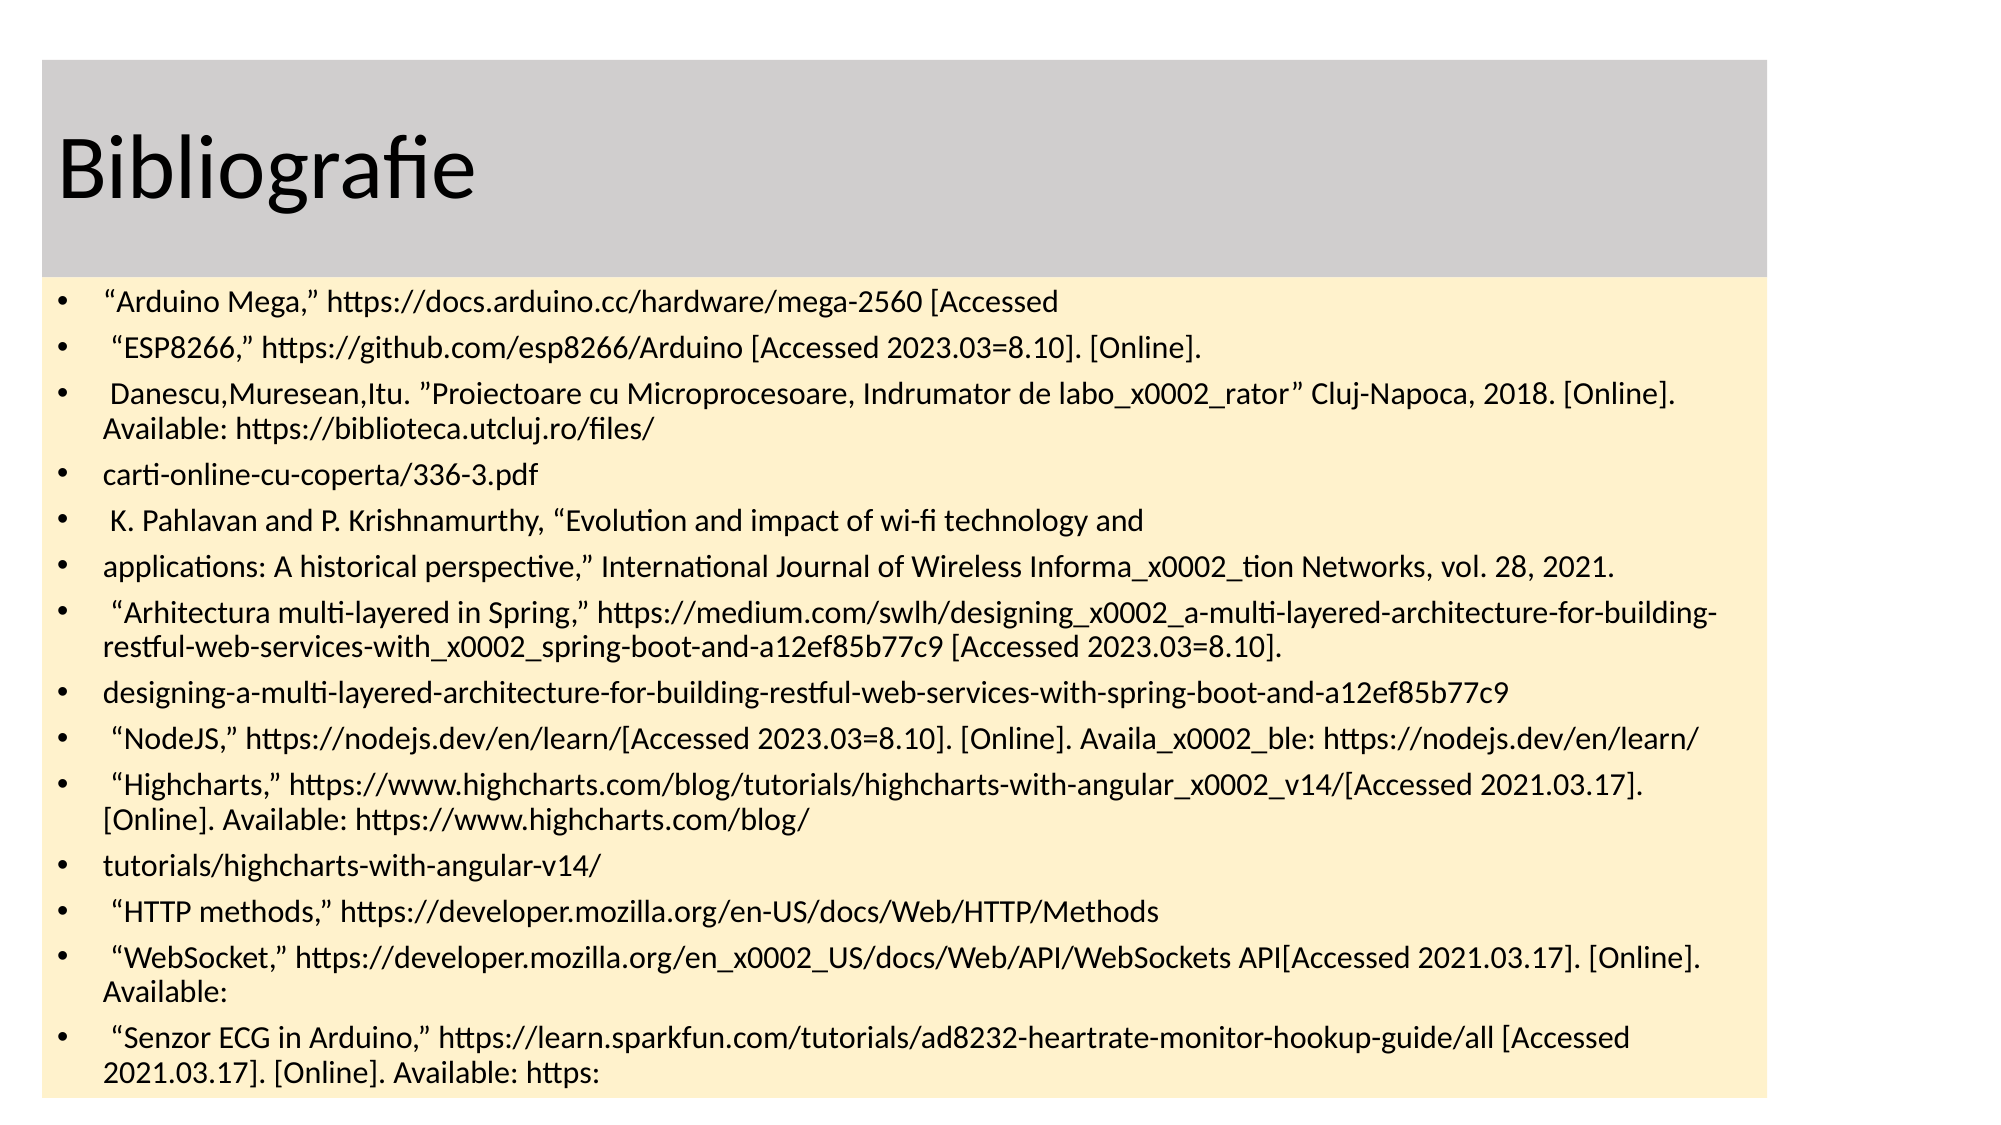

# Bibliografie
“Arduino Mega,” https://docs.arduino.cc/hardware/mega-2560 [Accessed
 “ESP8266,” https://github.com/esp8266/Arduino [Accessed 2023.03=8.10]. [Online].
 Danescu,Muresean,Itu. ”Proiectoare cu Microprocesoare, Indrumator de labo_x0002_rator” Cluj-Napoca, 2018. [Online]. Available: https://biblioteca.utcluj.ro/files/
carti-online-cu-coperta/336-3.pdf
 K. Pahlavan and P. Krishnamurthy, “Evolution and impact of wi-fi technology and
applications: A historical perspective,” International Journal of Wireless Informa_x0002_tion Networks, vol. 28, 2021.
 “Arhitectura multi-layered in Spring,” https://medium.com/swlh/designing_x0002_a-multi-layered-architecture-for-building-restful-web-services-with_x0002_spring-boot-and-a12ef85b77c9 [Accessed 2023.03=8.10].
designing-a-multi-layered-architecture-for-building-restful-web-services-with-spring-boot-and-a12ef85b77c9
 “NodeJS,” https://nodejs.dev/en/learn/[Accessed 2023.03=8.10]. [Online]. Availa_x0002_ble: https://nodejs.dev/en/learn/
 “Highcharts,” https://www.highcharts.com/blog/tutorials/highcharts-with-angular_x0002_v14/[Accessed 2021.03.17]. [Online]. Available: https://www.highcharts.com/blog/
tutorials/highcharts-with-angular-v14/
 “HTTP methods,” https://developer.mozilla.org/en-US/docs/Web/HTTP/Methods
 “WebSocket,” https://developer.mozilla.org/en_x0002_US/docs/Web/API/WebSockets API[Accessed 2021.03.17]. [Online]. Available:
 “Senzor ECG in Arduino,” https://learn.sparkfun.com/tutorials/ad8232-heartrate-monitor-hookup-guide/all [Accessed 2021.03.17]. [Online]. Available: https: